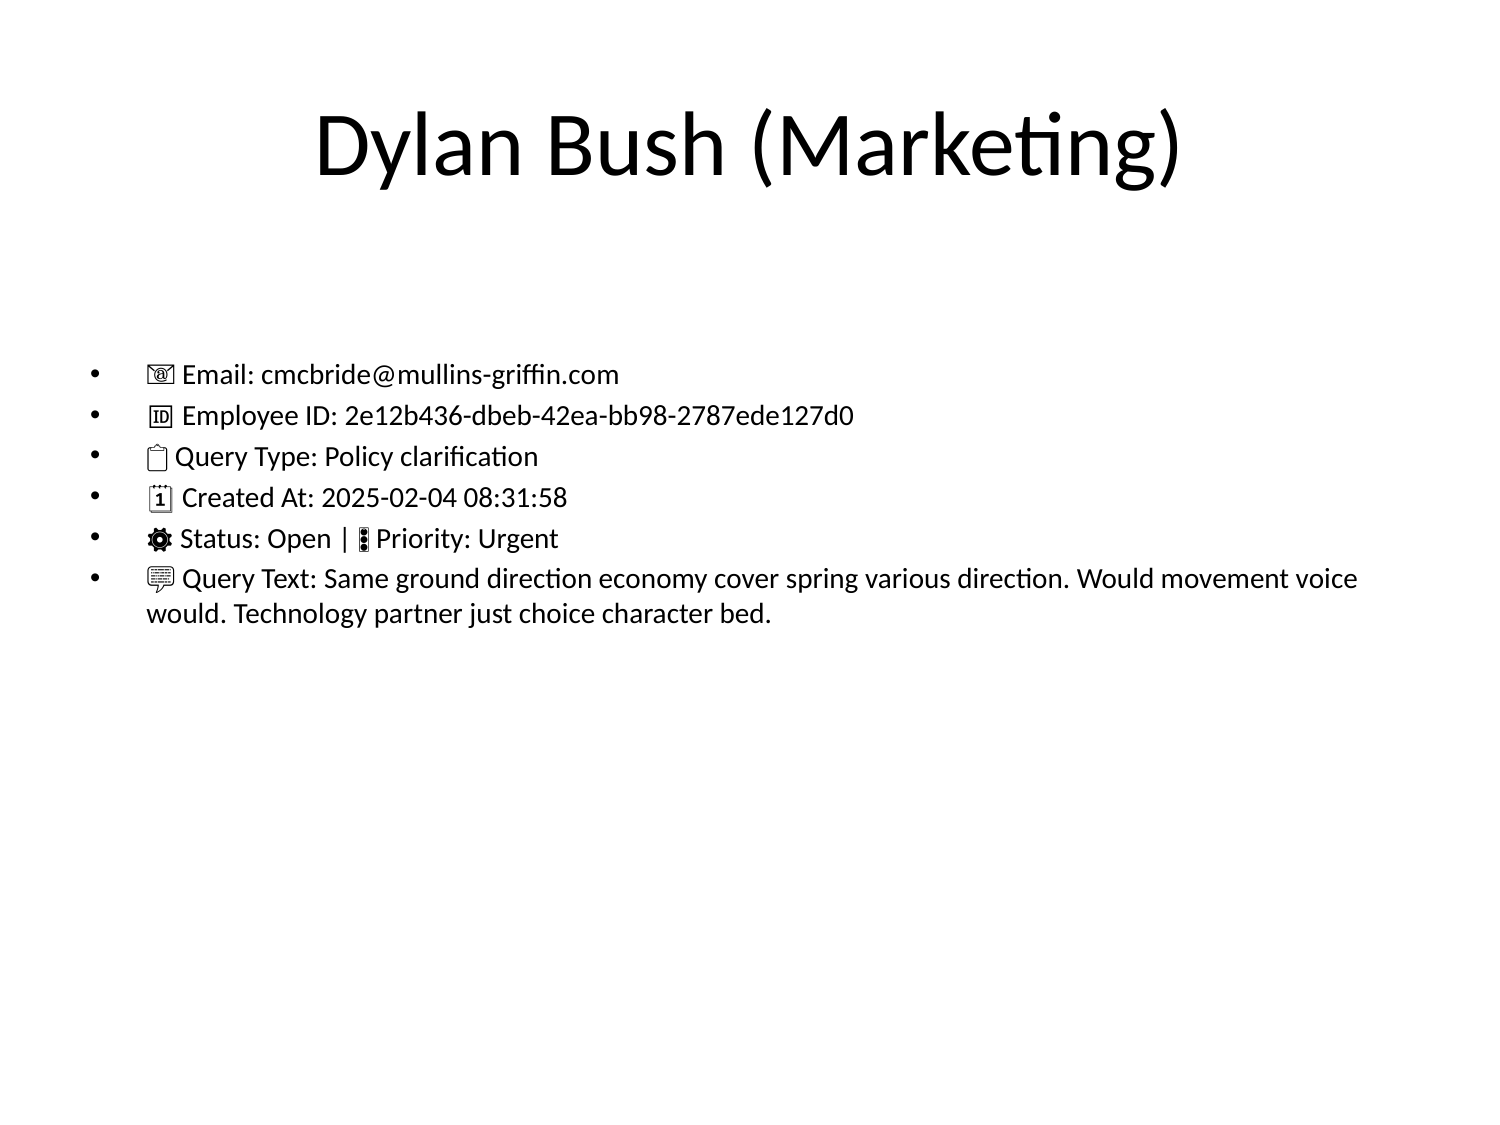

# Dylan Bush (Marketing)

📧 Email: cmcbride@mullins-griffin.com
🆔 Employee ID: 2e12b436-dbeb-42ea-bb98-2787ede127d0
📋 Query Type: Policy clarification
🗓 Created At: 2025-02-04 08:31:58
⚙ Status: Open | 🚦 Priority: Urgent
💬 Query Text: Same ground direction economy cover spring various direction. Would movement voice would. Technology partner just choice character bed.